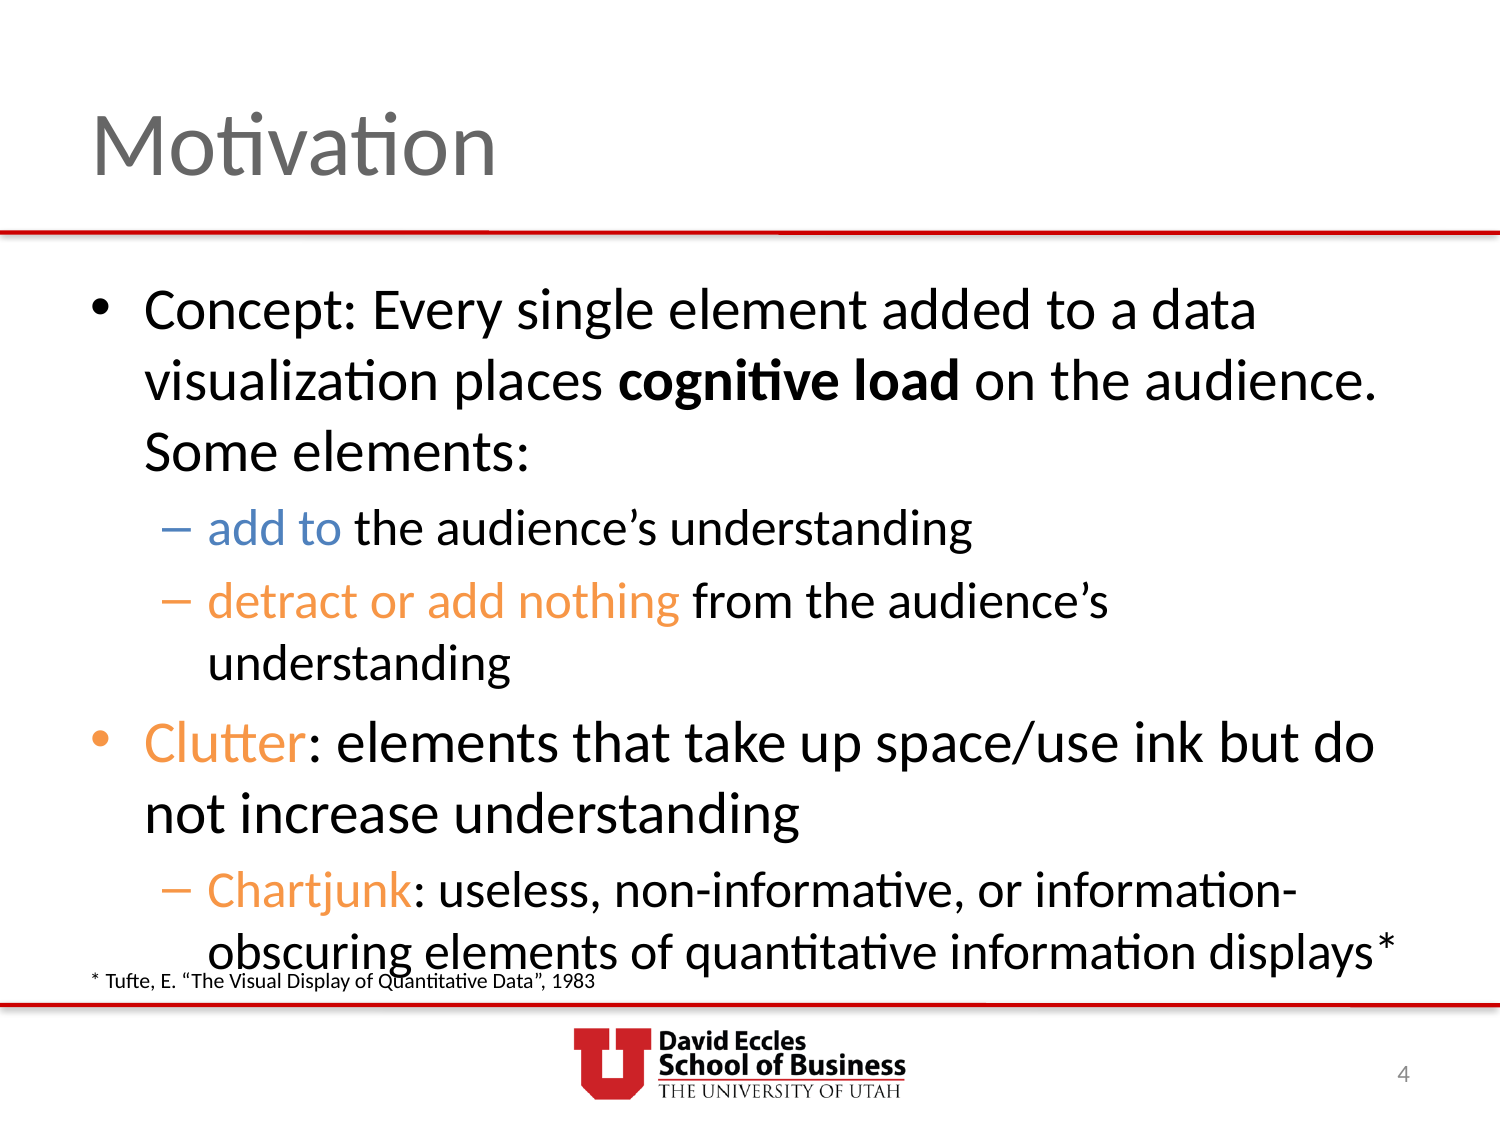

# Motivation
Concept: Every single element added to a data visualization places cognitive load on the audience. Some elements:
add to the audience’s understanding
detract or add nothing from the audience’s understanding
Clutter: elements that take up space/use ink but do not increase understanding
Chartjunk: useless, non-informative, or information-obscuring elements of quantitative information displays*
* Tufte, E. “The Visual Display of Quantitative Data”, 1983
4